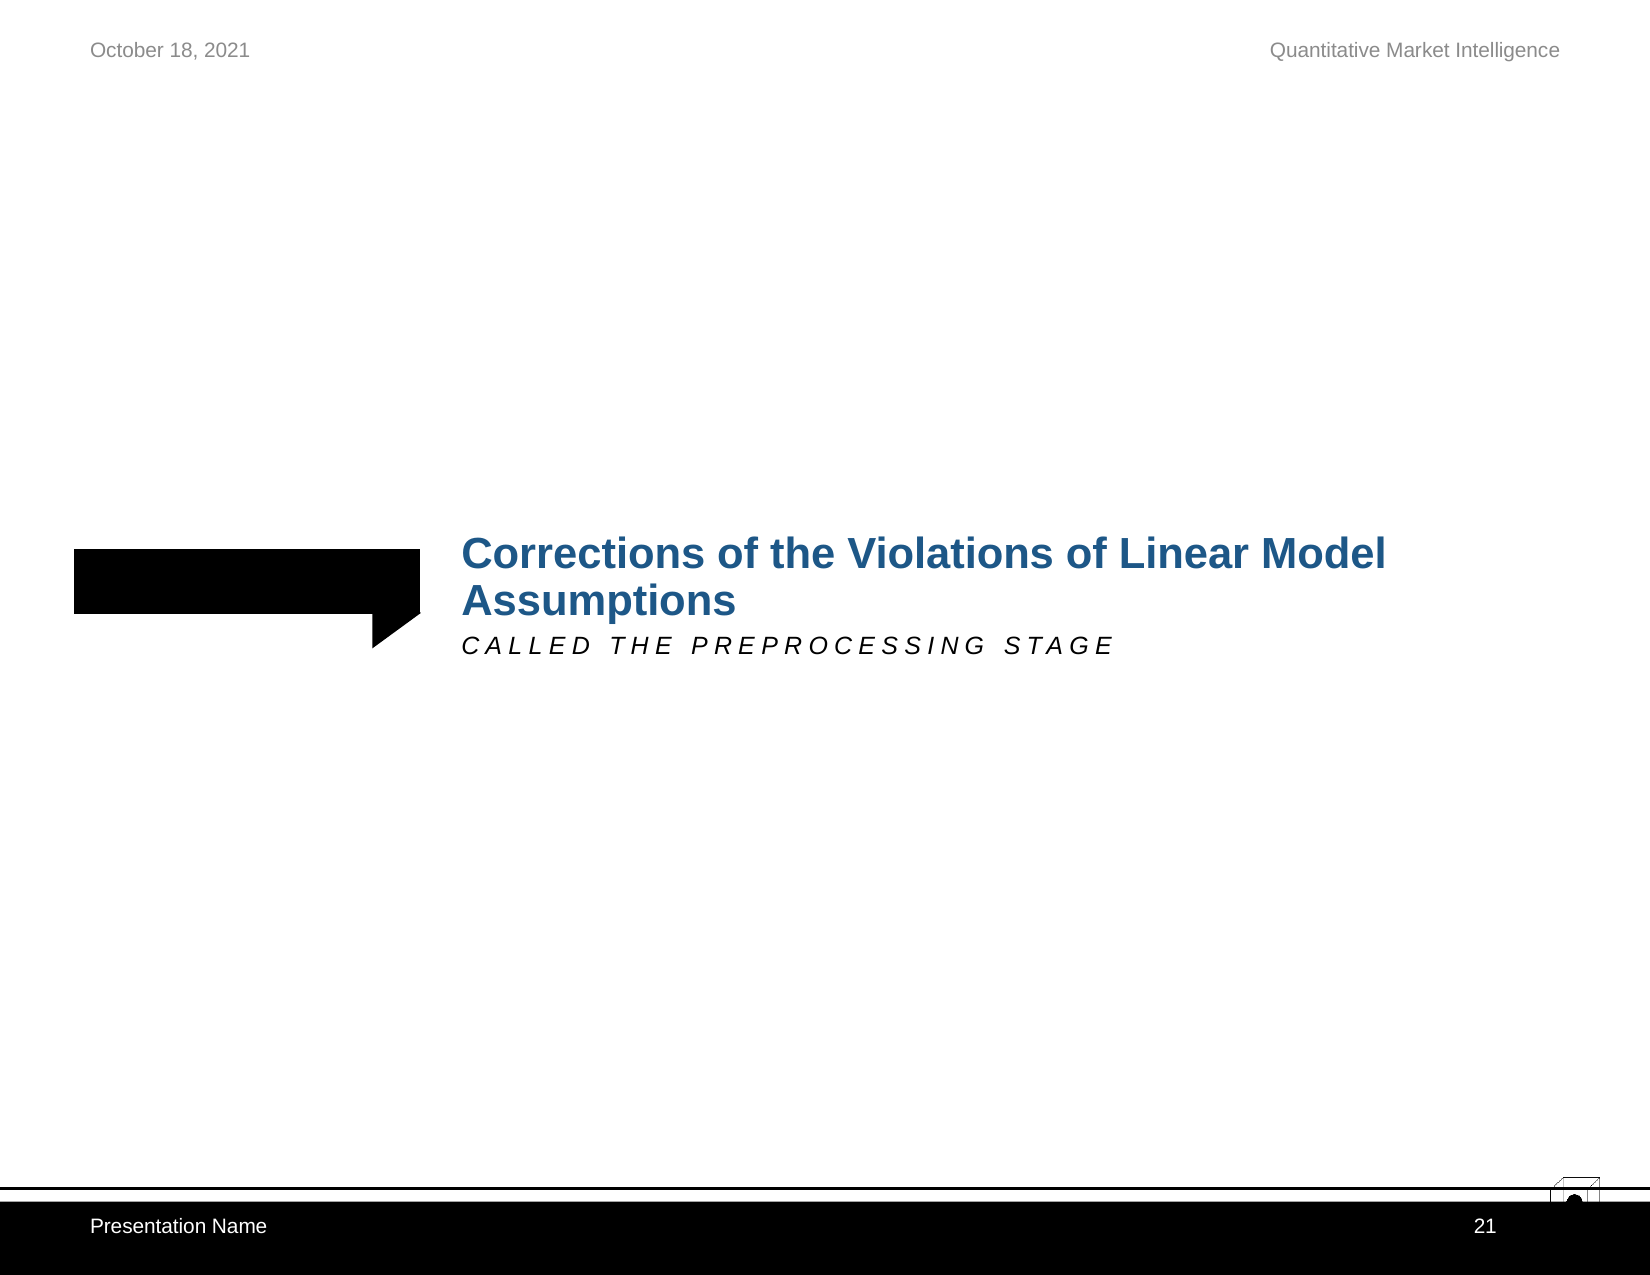

October 18, 2021
# Corrections of the Violations of Linear Model Assumptions

CALLED THE PREPROCESSING STAGE
21